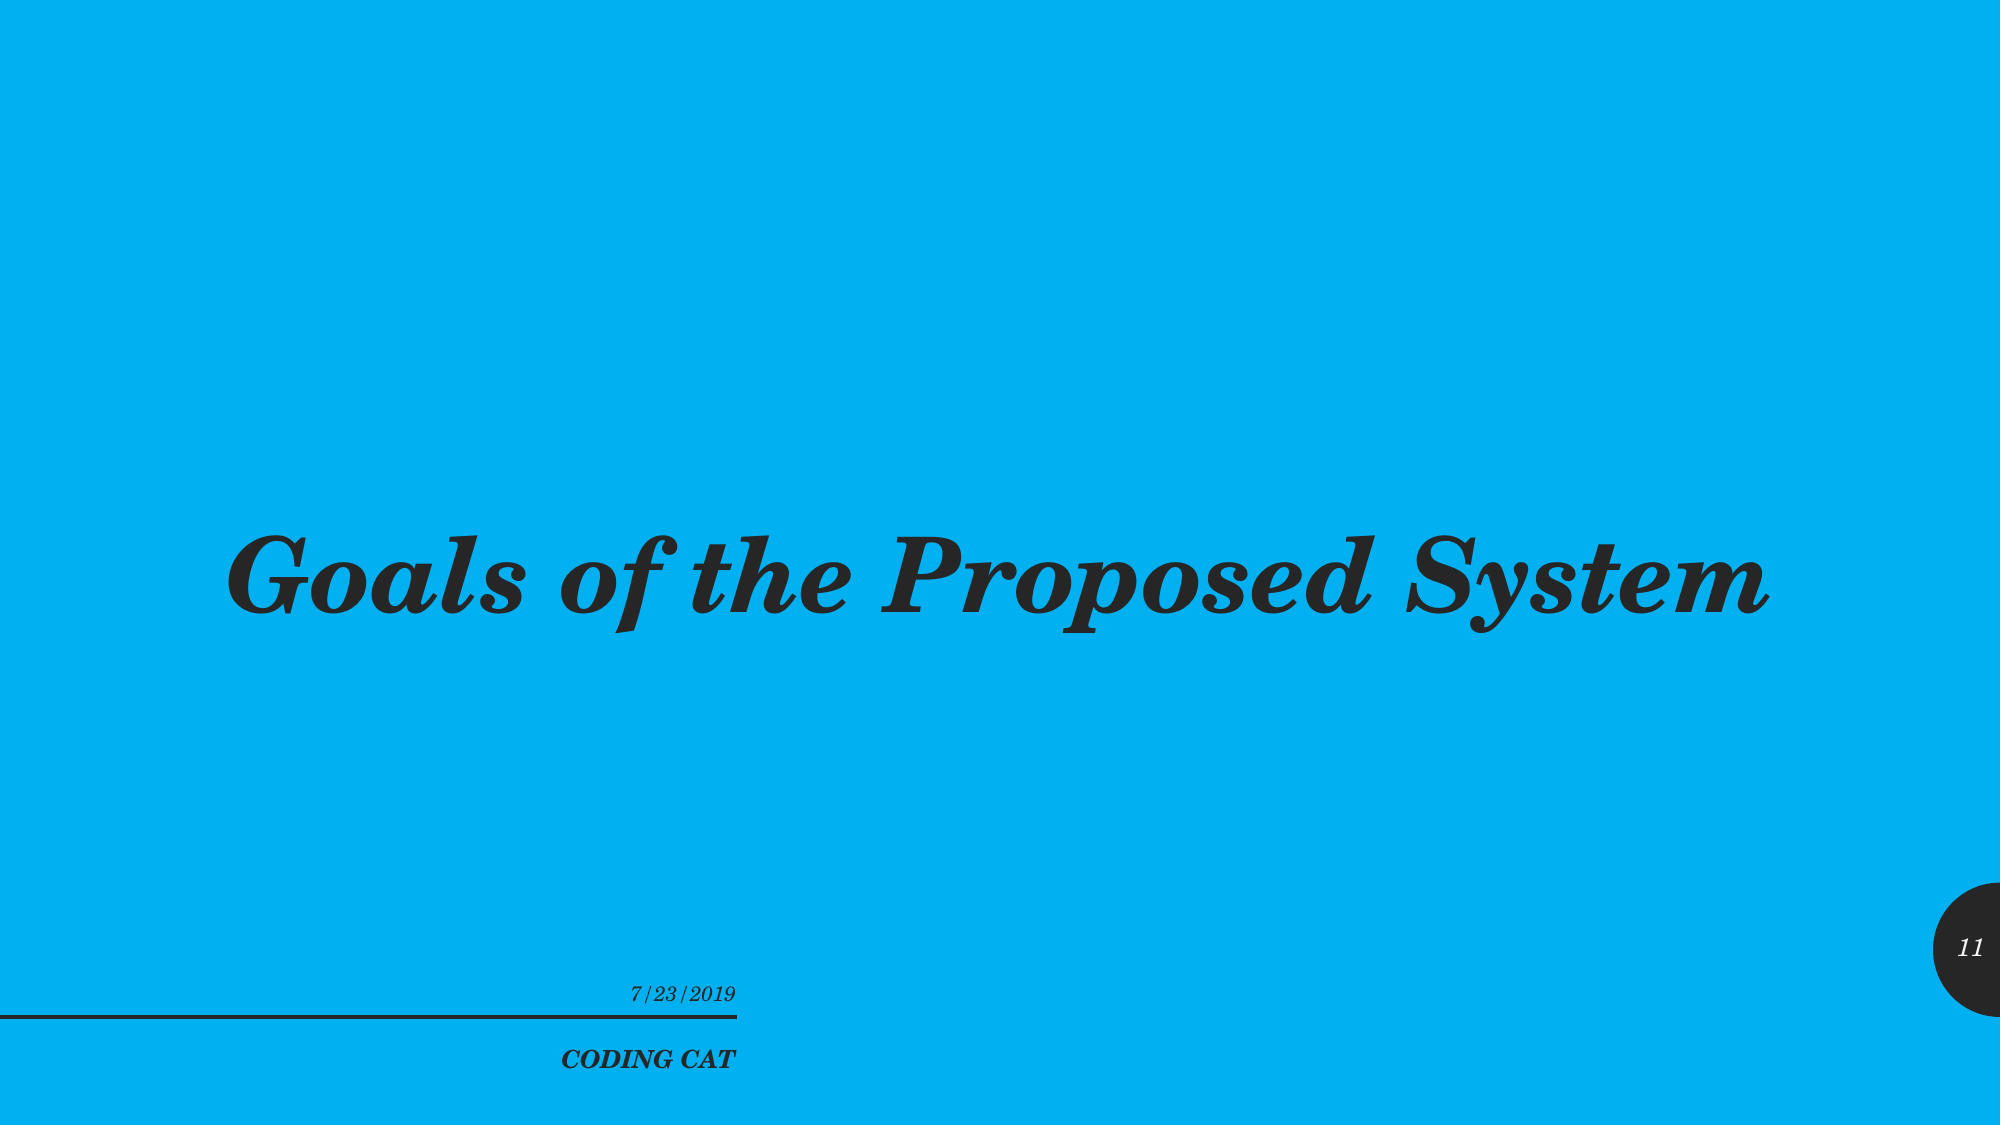

# Goals of the Proposed System
11
7/23/2019
CODING CAT